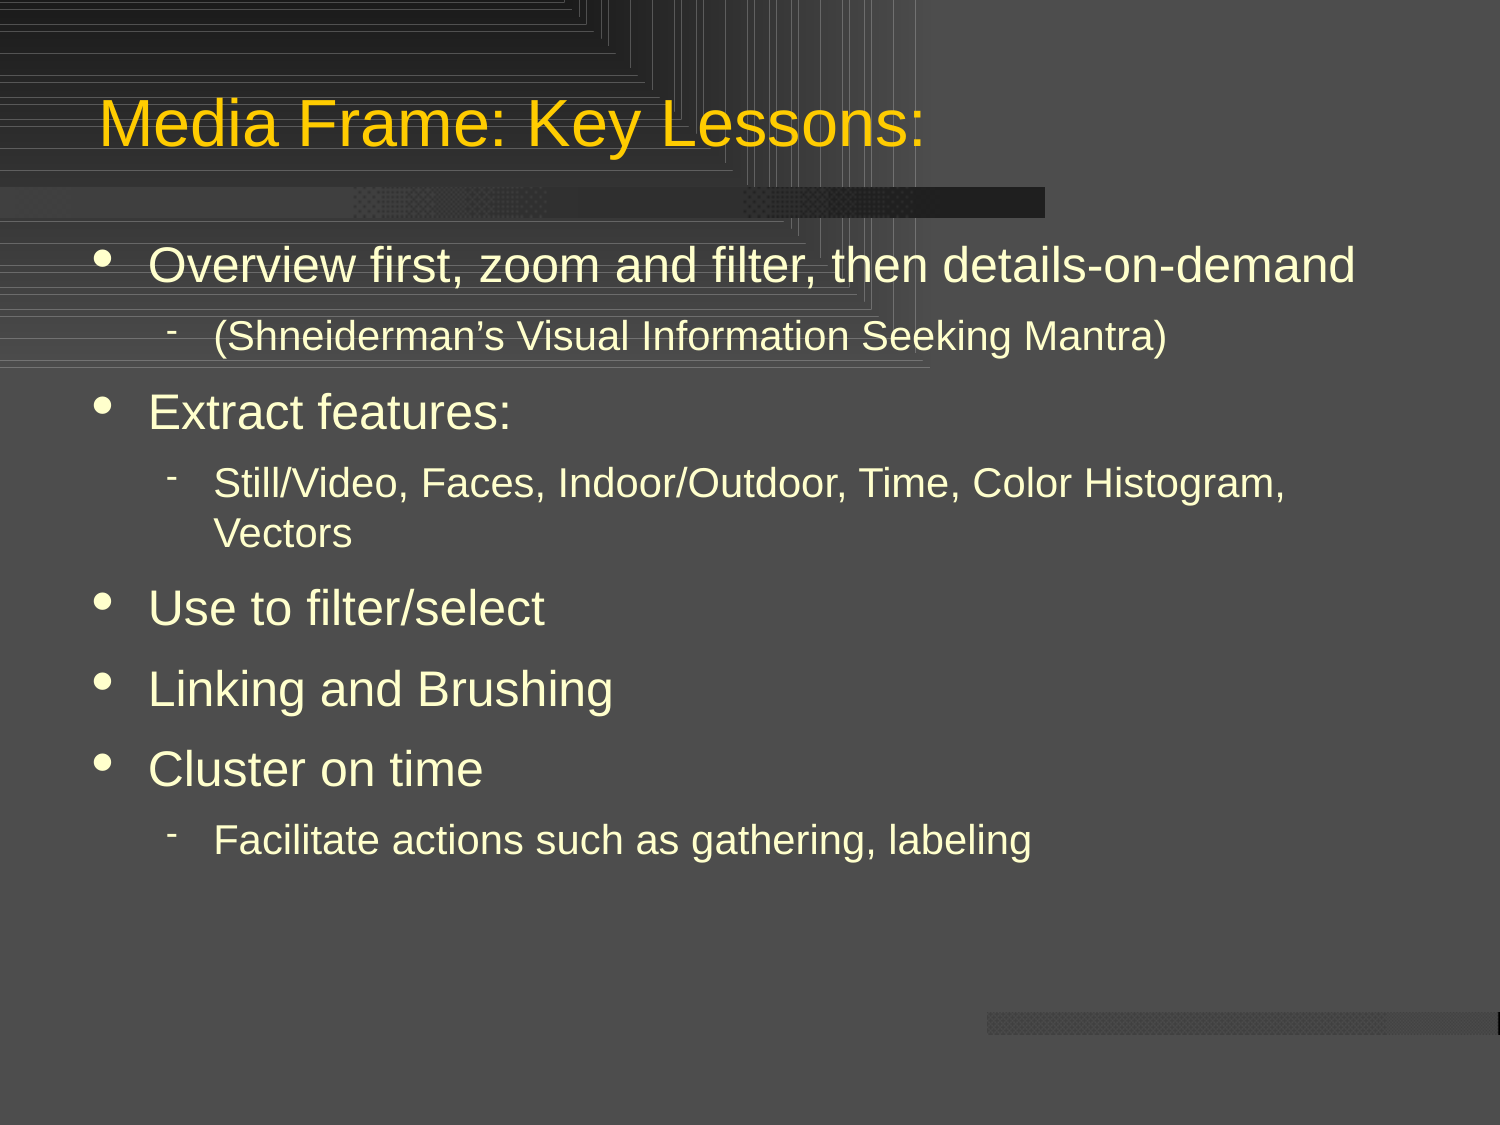

# Media Frame: Key Lessons:
Overview first, zoom and filter, then details-on-demand
(Shneiderman’s Visual Information Seeking Mantra)
Extract features:
Still/Video, Faces, Indoor/Outdoor, Time, Color Histogram, Vectors
Use to filter/select
Linking and Brushing
Cluster on time
Facilitate actions such as gathering, labeling